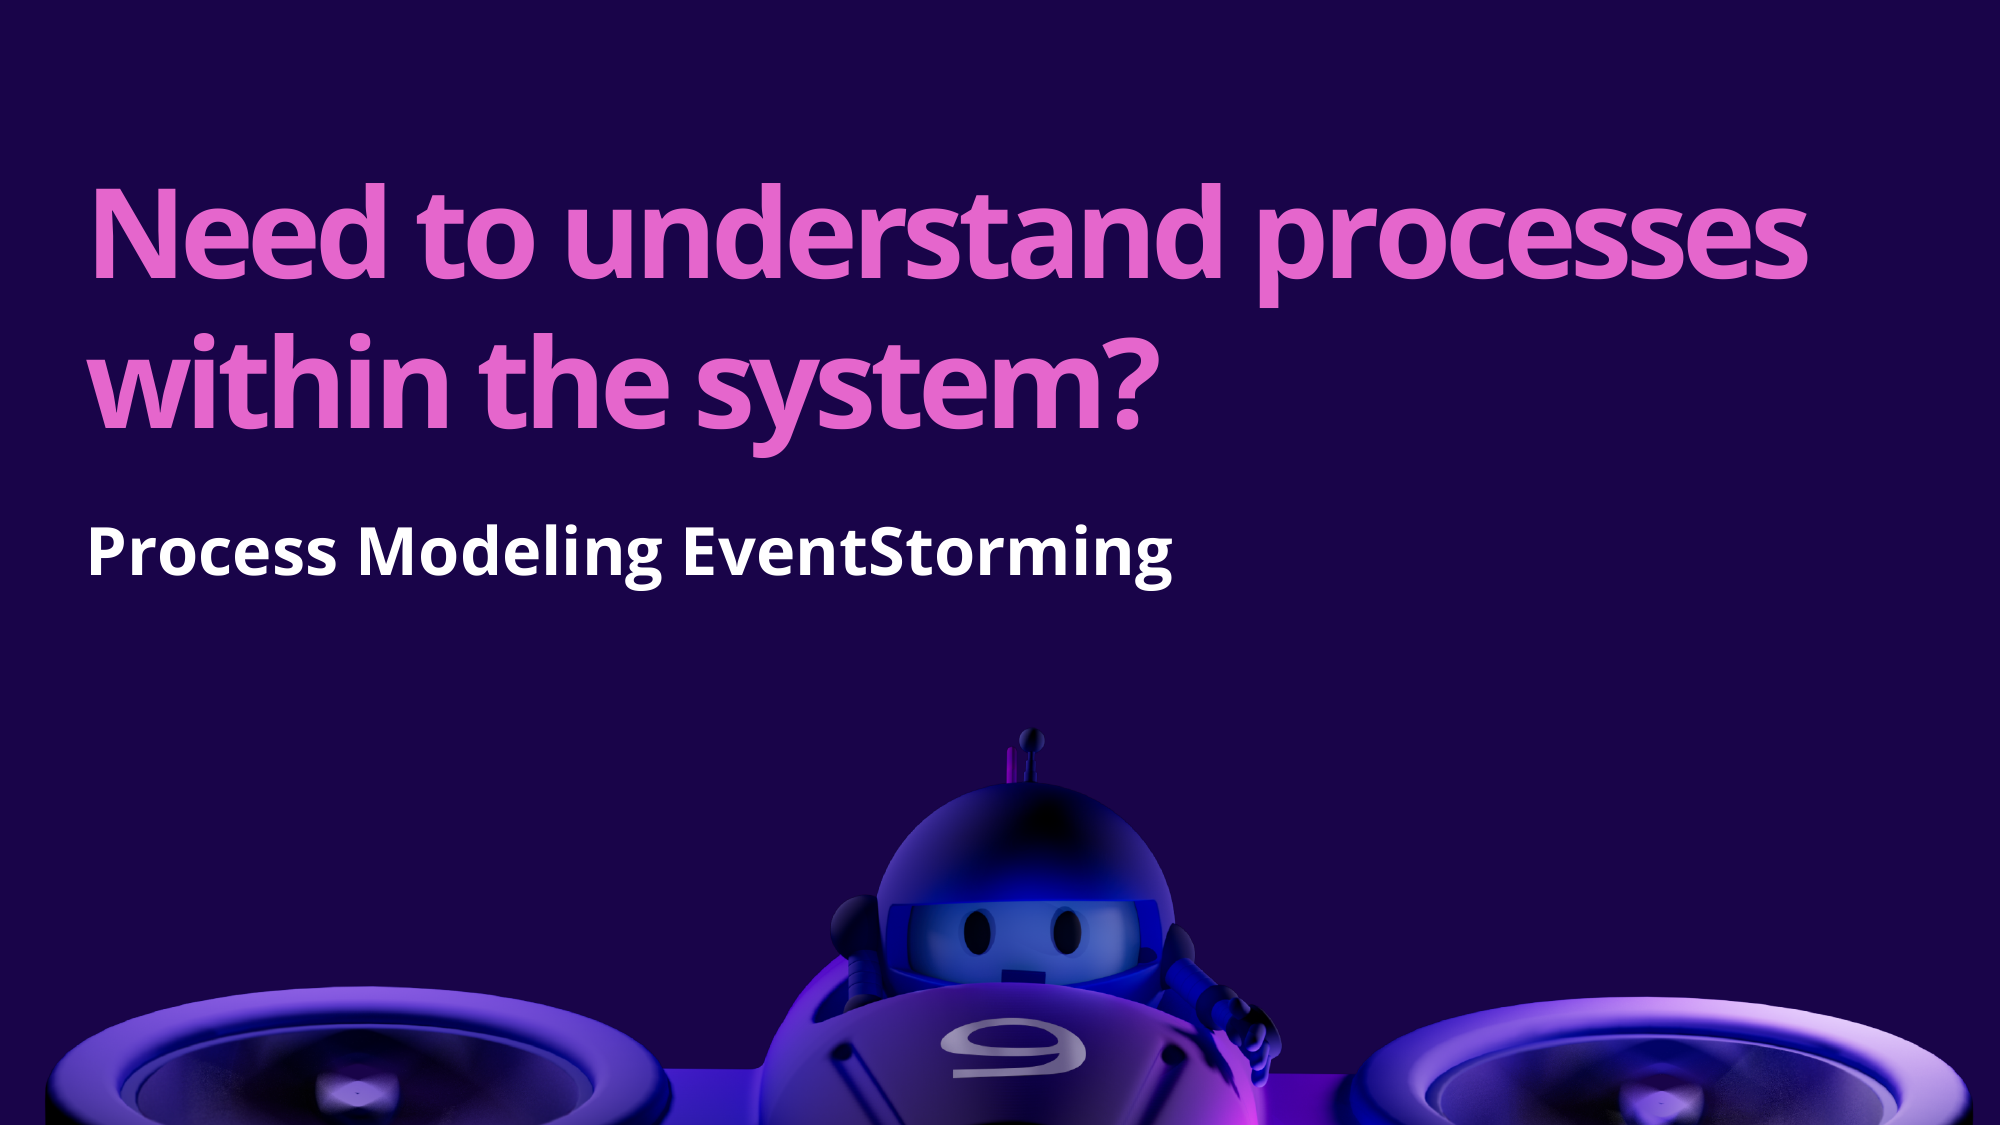

# Need to understand processes within the system?
Process Modeling EventStorming